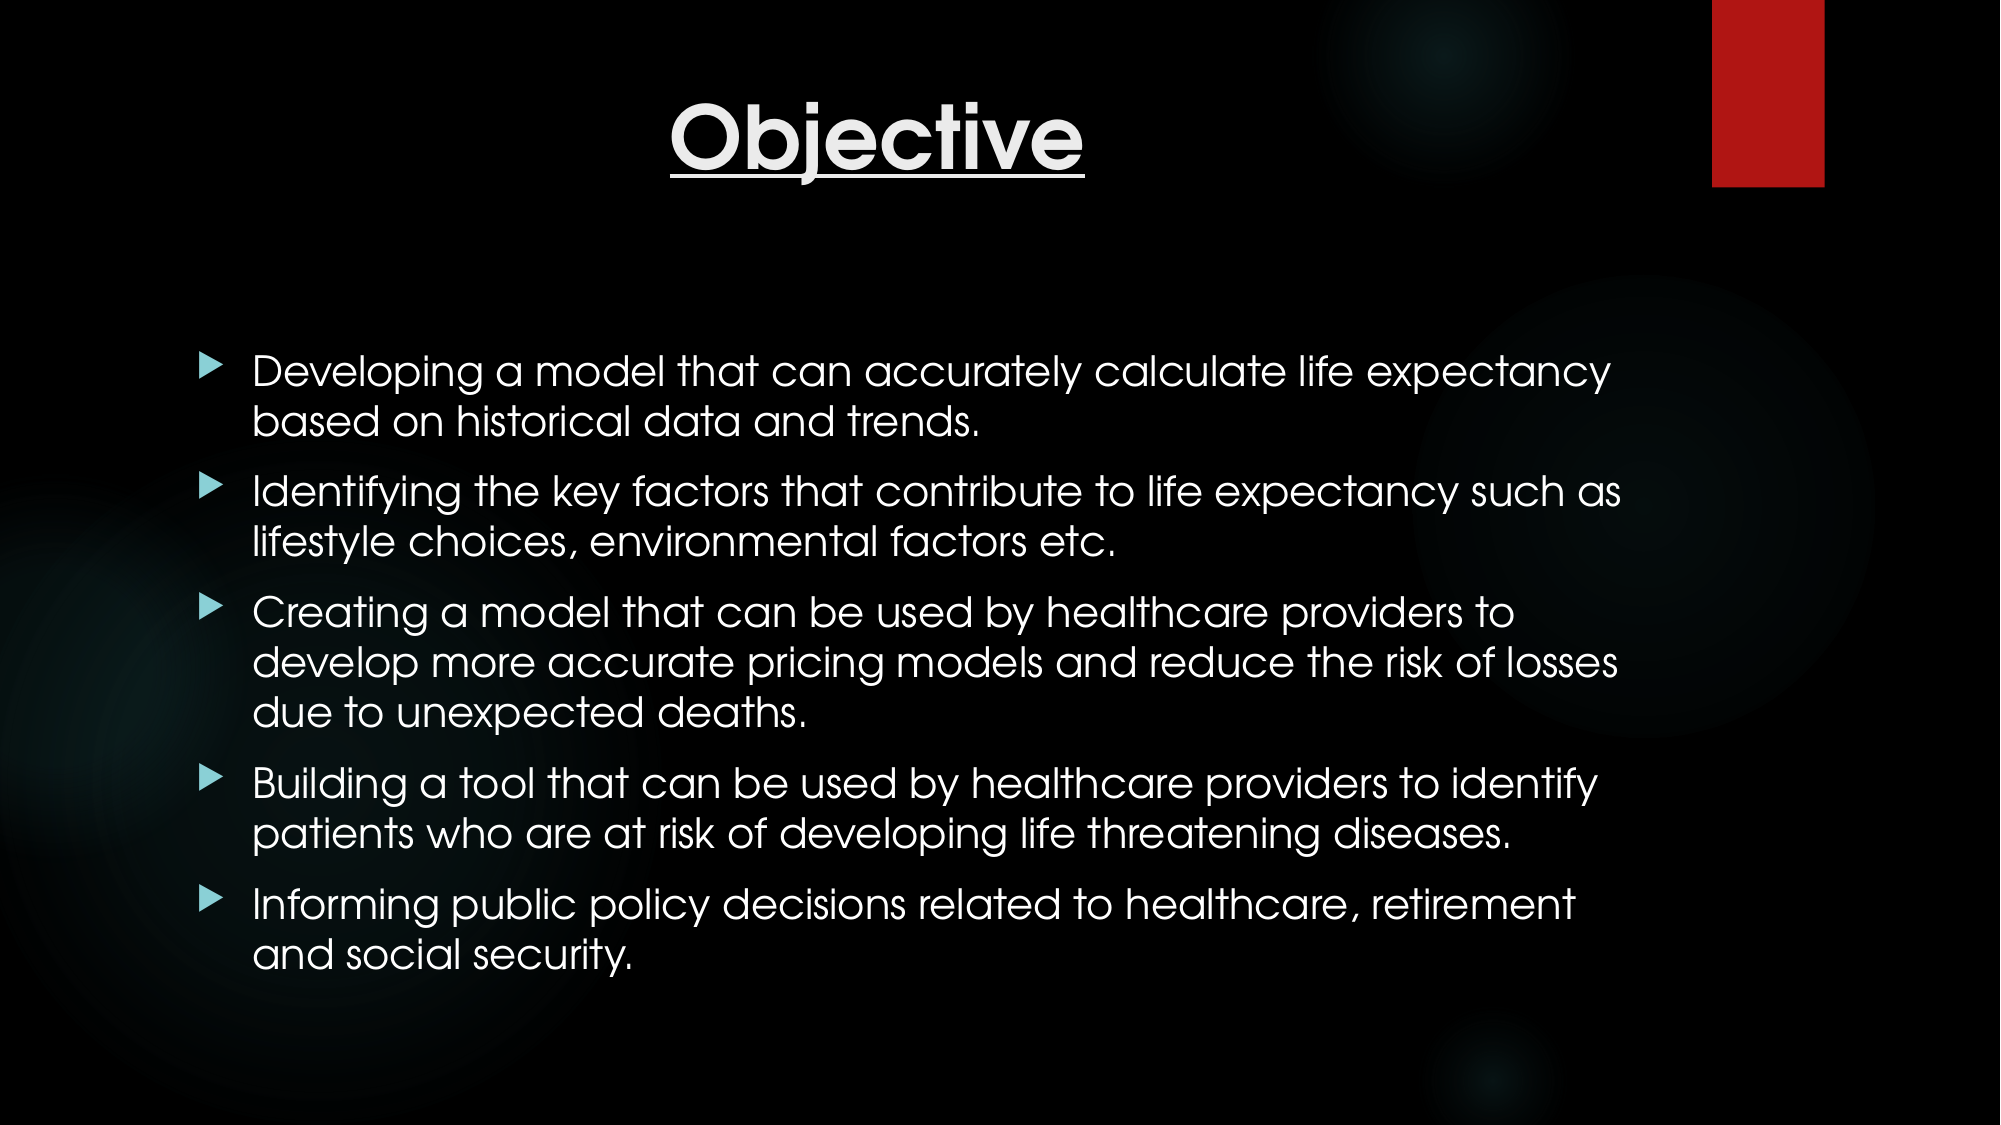

# Objective
Developing a model that can accurately calculate life expectancy based on historical data and trends.
Identifying the key factors that contribute to life expectancy such as lifestyle choices, environmental factors etc.
Creating a model that can be used by healthcare providers to develop more accurate pricing models and reduce the risk of losses due to unexpected deaths.
Building a tool that can be used by healthcare providers to identify patients who are at risk of developing life threatening diseases.
Informing public policy decisions related to healthcare, retirement and social security.